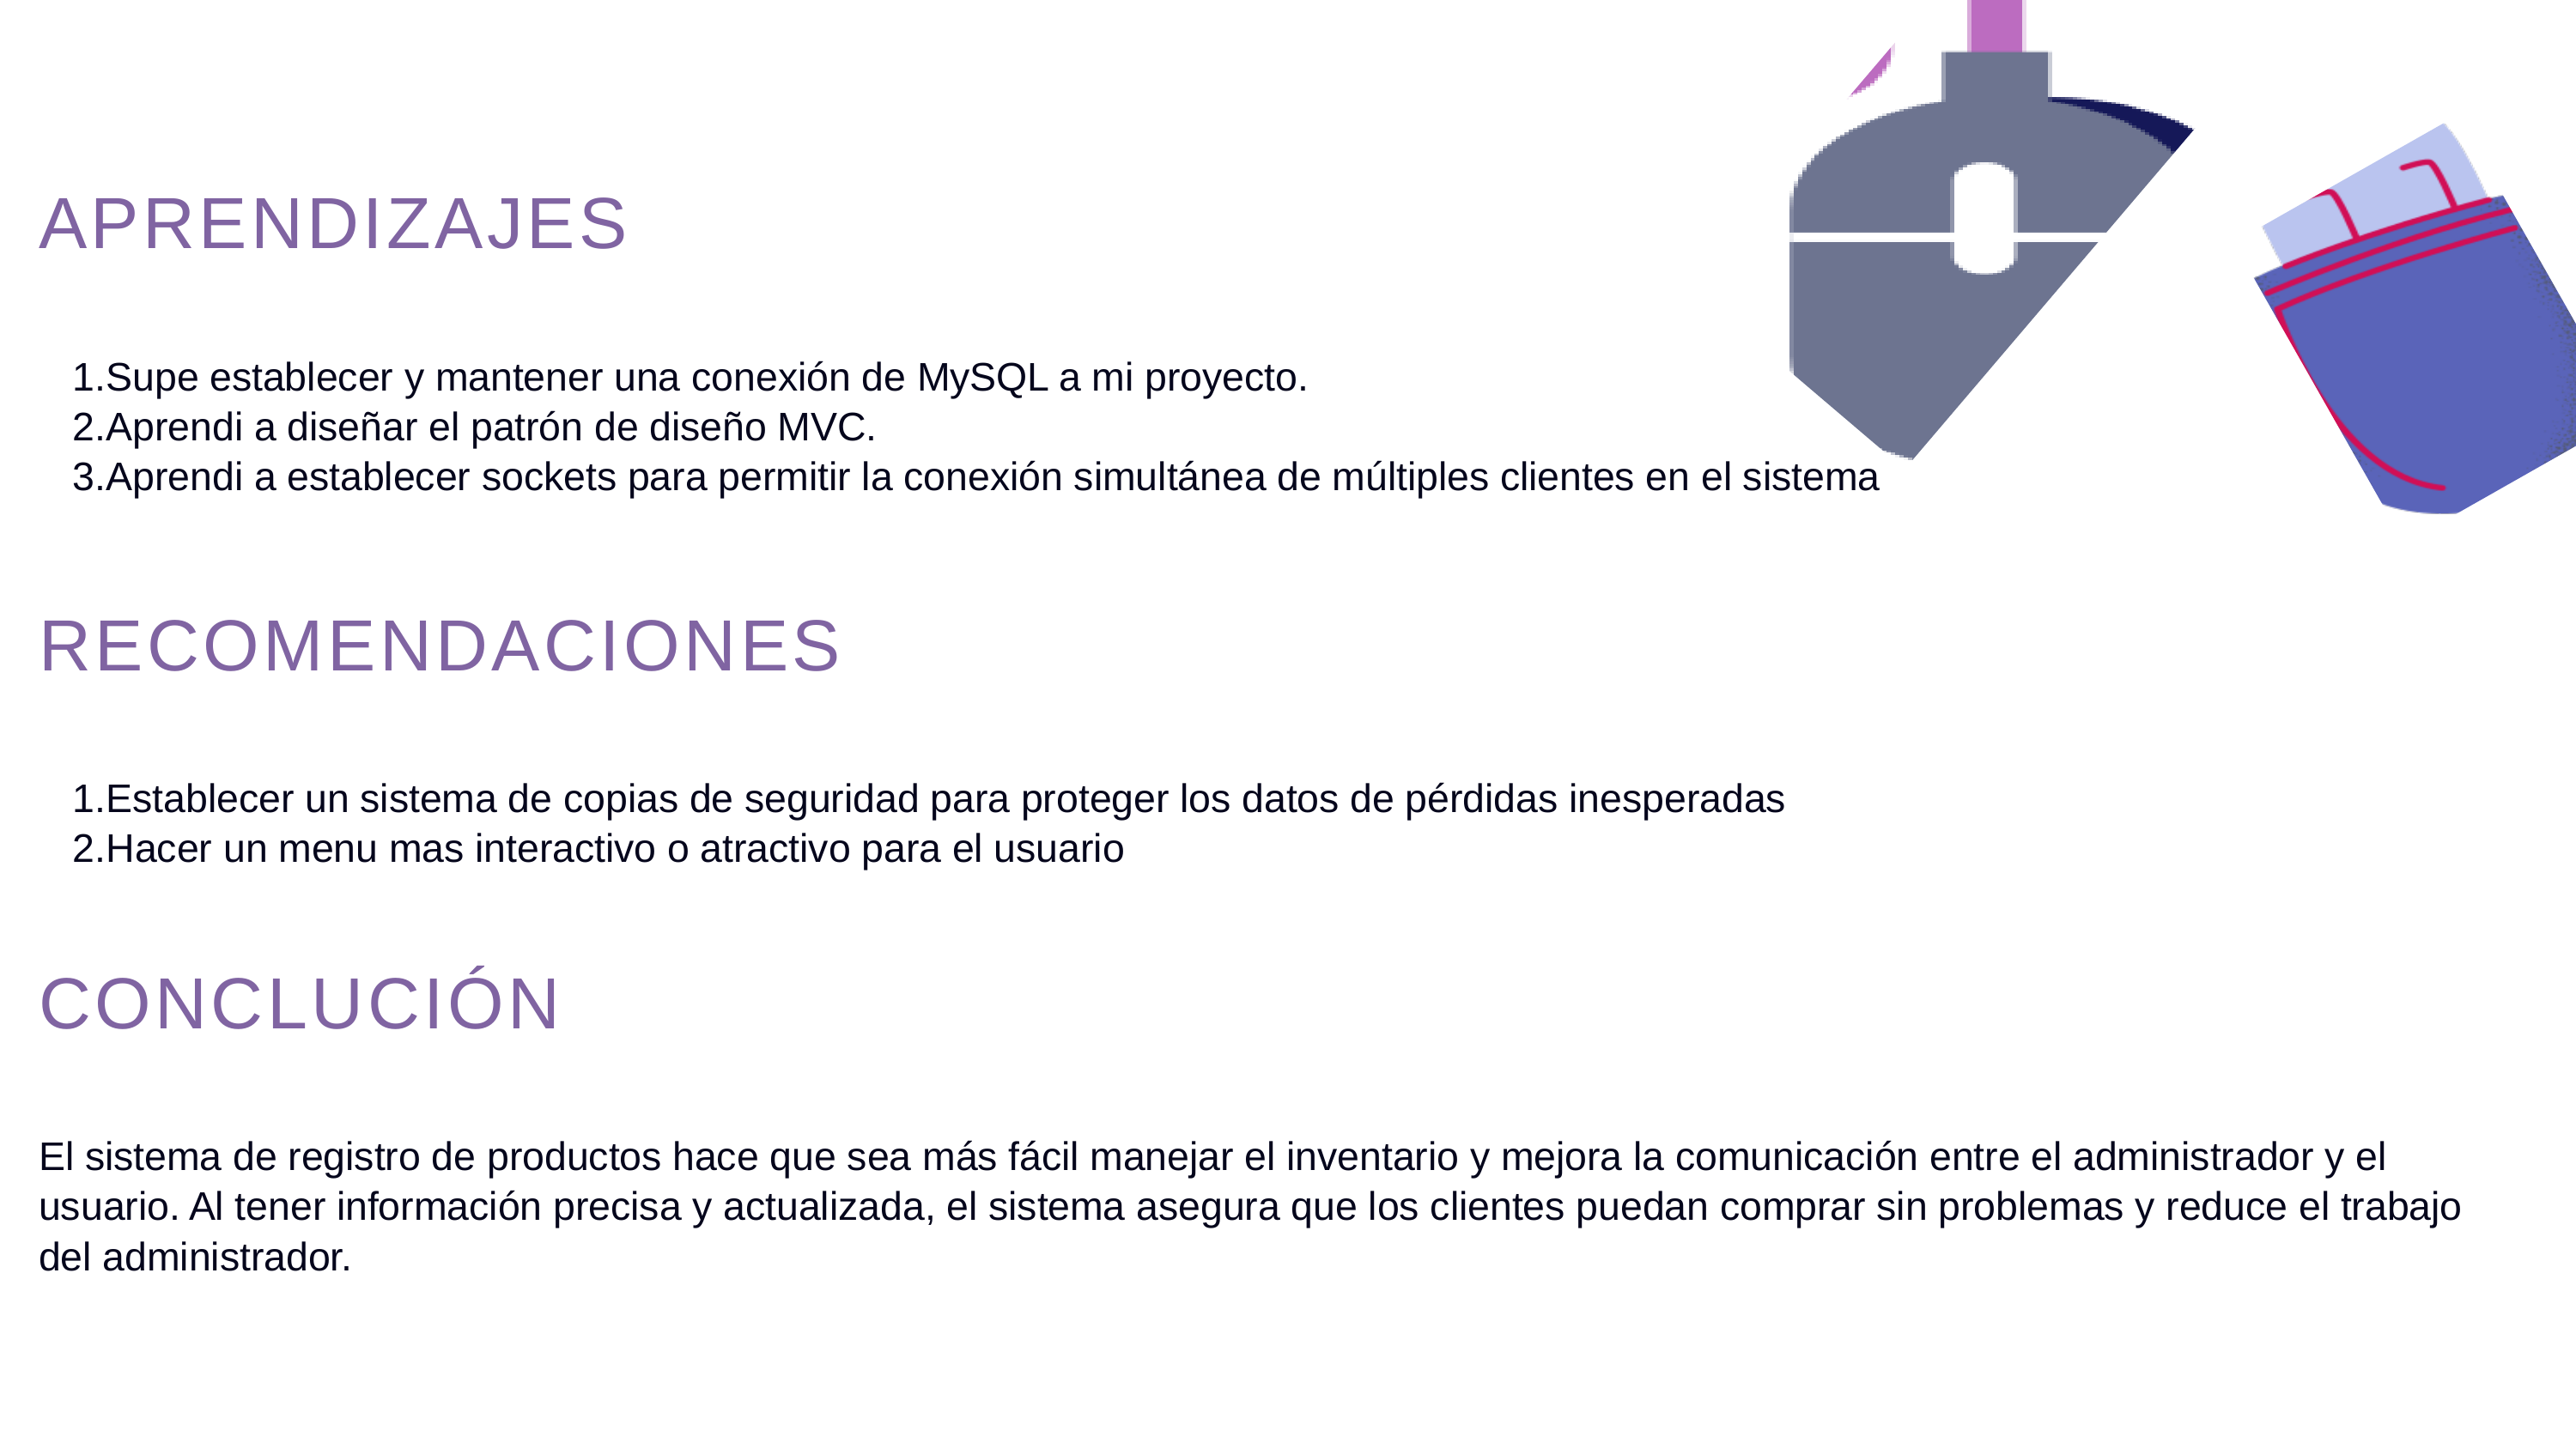

APRENDIZAJES
Supe establecer y mantener una conexión de MySQL a mi proyecto.
Aprendi a diseñar el patrón de diseño MVC.
Aprendi a establecer sockets para permitir la conexión simultánea de múltiples clientes en el sistema
RECOMENDACIONES
Establecer un sistema de copias de seguridad para proteger los datos de pérdidas inesperadas
Hacer un menu mas interactivo o atractivo para el usuario
CONCLUCIÓN
El sistema de registro de productos hace que sea más fácil manejar el inventario y mejora la comunicación entre el administrador y el usuario. Al tener información precisa y actualizada, el sistema asegura que los clientes puedan comprar sin problemas y reduce el trabajo del administrador.